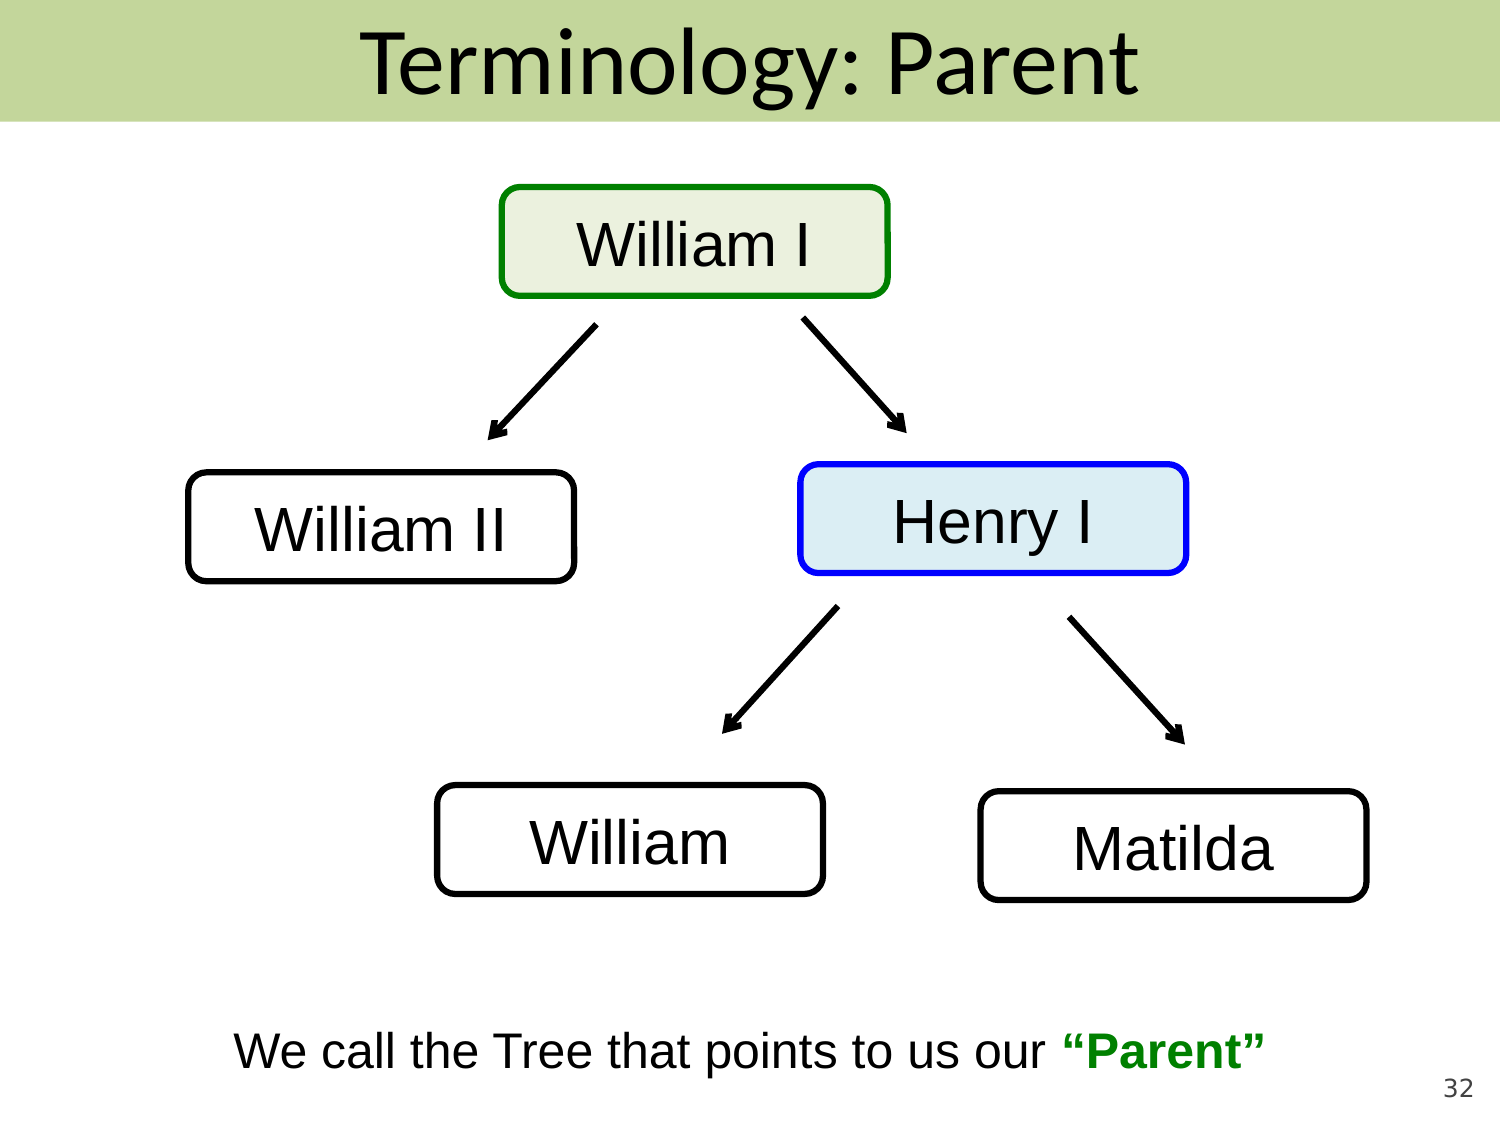

# Terminology: Parent
William I
Henry I
William II
William
Matilda
We call the Tree that points to us our “Parent”